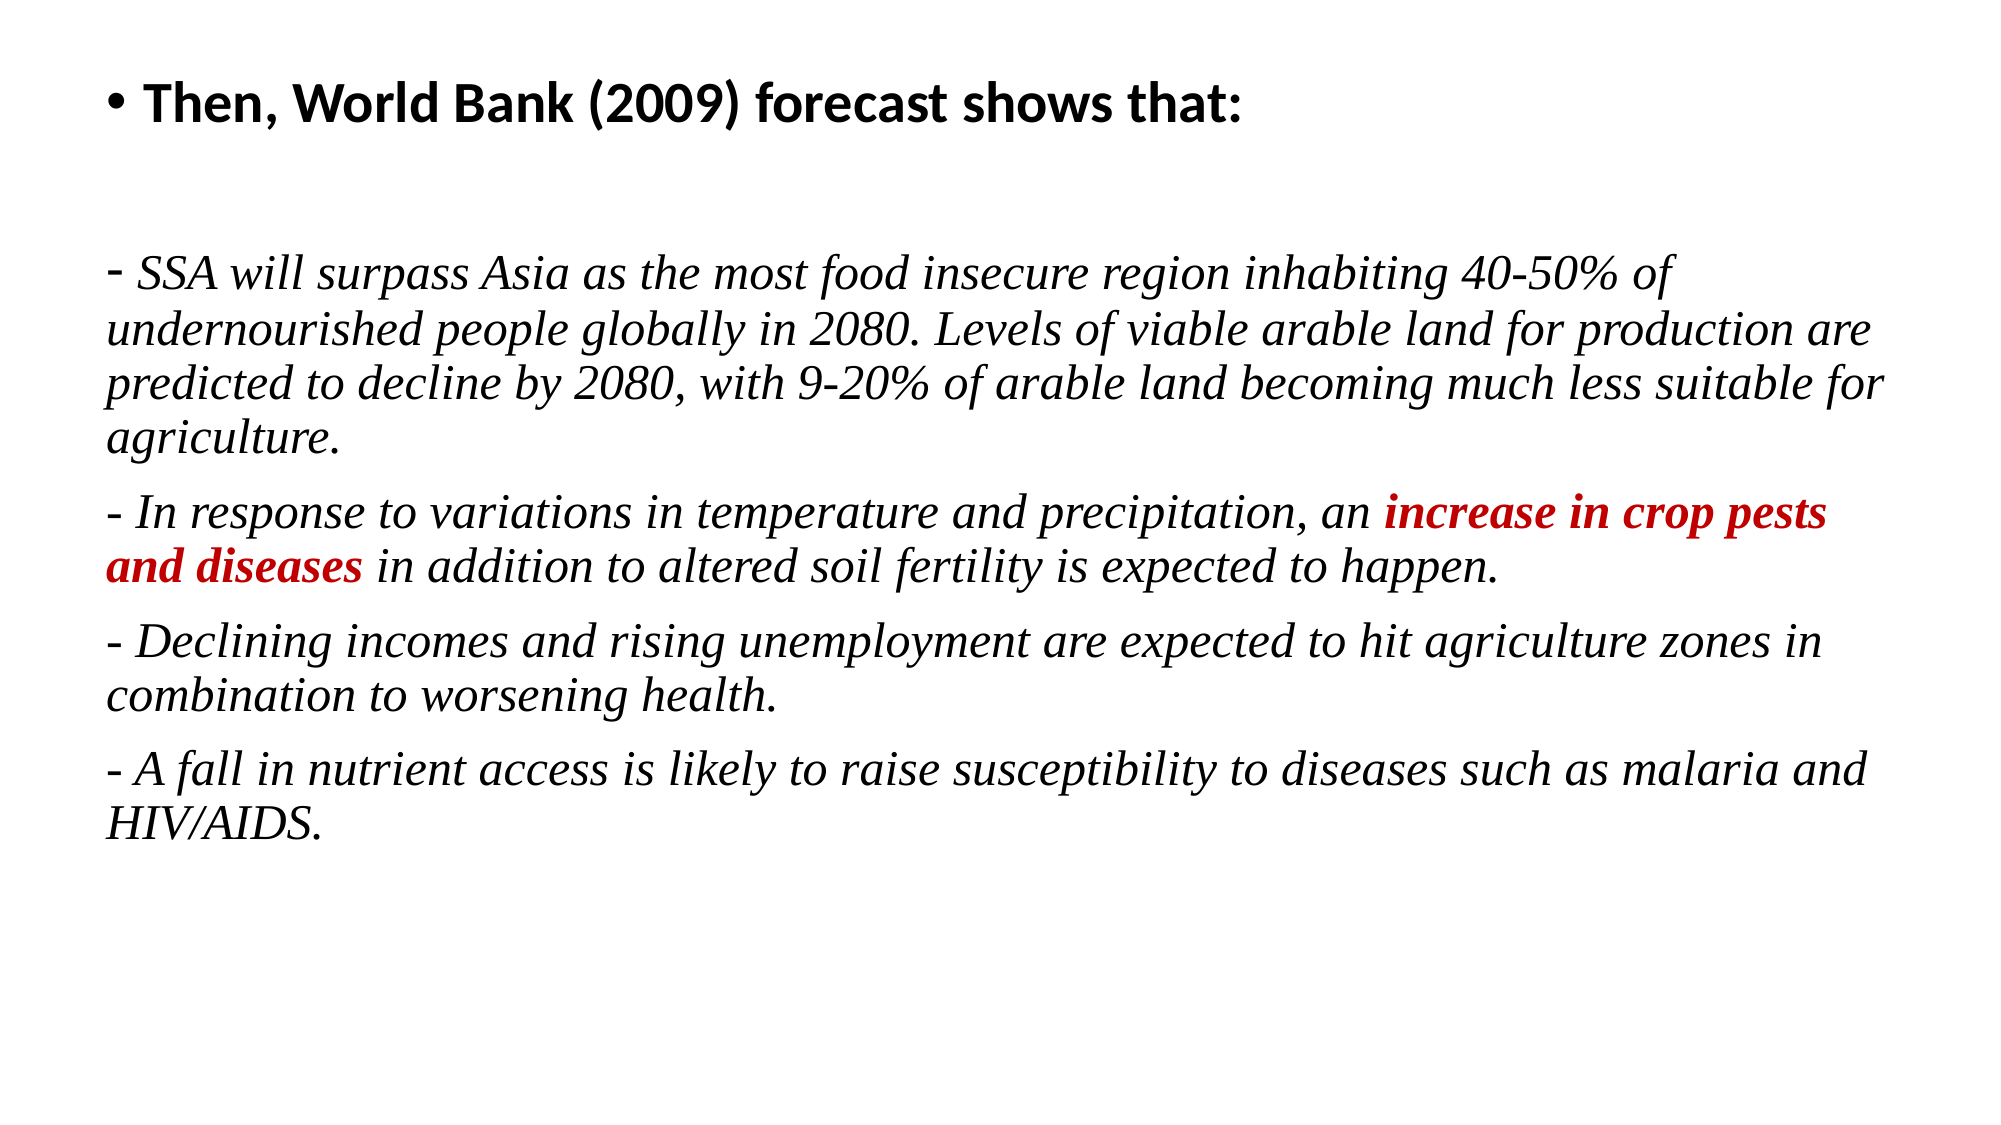

Then, World Bank (2009) forecast shows that:

- SSA will surpass Asia as the most food insecure region inhabiting 40-50% of undernourished people globally in 2080. Levels of viable arable land for production are predicted to decline by 2080, with 9-20% of arable land becoming much less suitable for agriculture.
- In response to variations in temperature and precipitation, an increase in crop pests and diseases in addition to altered soil fertility is expected to happen.
- Declining incomes and rising unemployment are expected to hit agriculture zones in combination to worsening health.
- A fall in nutrient access is likely to raise susceptibility to diseases such as malaria and HIV/AIDS.